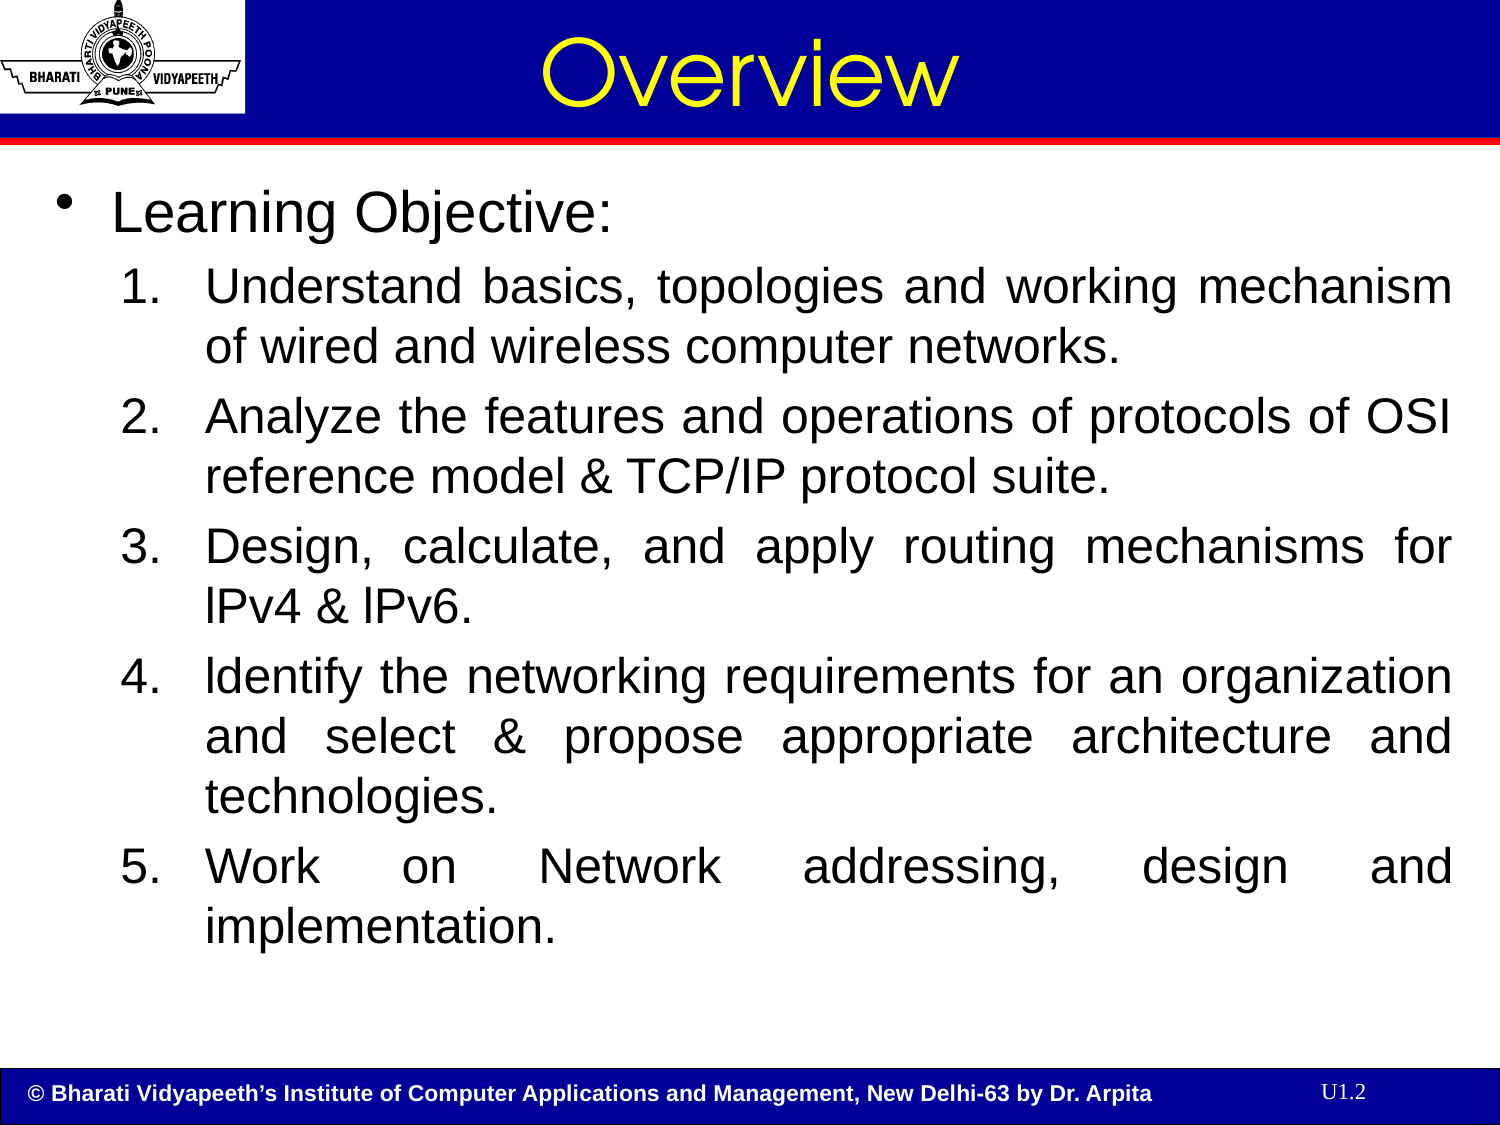

# Overview
Learning Objective:
Understand basics, topologies and working mechanism of wired and wireless computer networks.
Analyze the features and operations of protocols of OSI reference model & TCP/IP protocol suite.
Design, calculate, and apply routing mechanisms for lPv4 & lPv6.
ldentify the networking requirements for an organization and select & propose appropriate architecture and technologies.
Work on Network addressing, design and implementation.